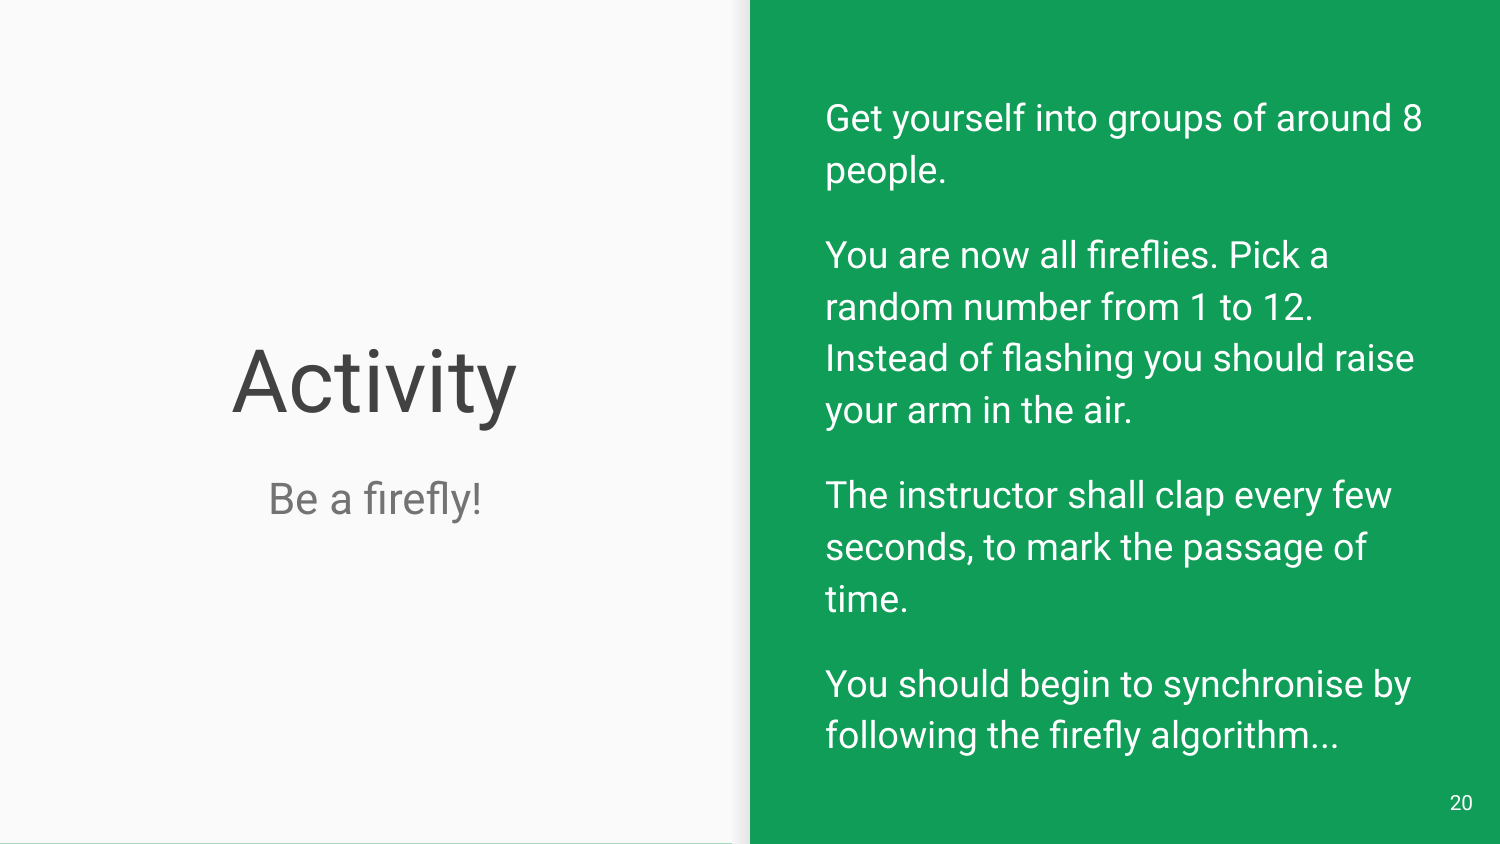

Get yourself into groups of around 8 people.
You are now all fireflies. Pick a random number from 1 to 12. Instead of flashing you should raise your arm in the air.
The instructor shall clap every few seconds, to mark the passage of time.
You should begin to synchronise by following the firefly algorithm...
# Activity
Be a firefly!
20